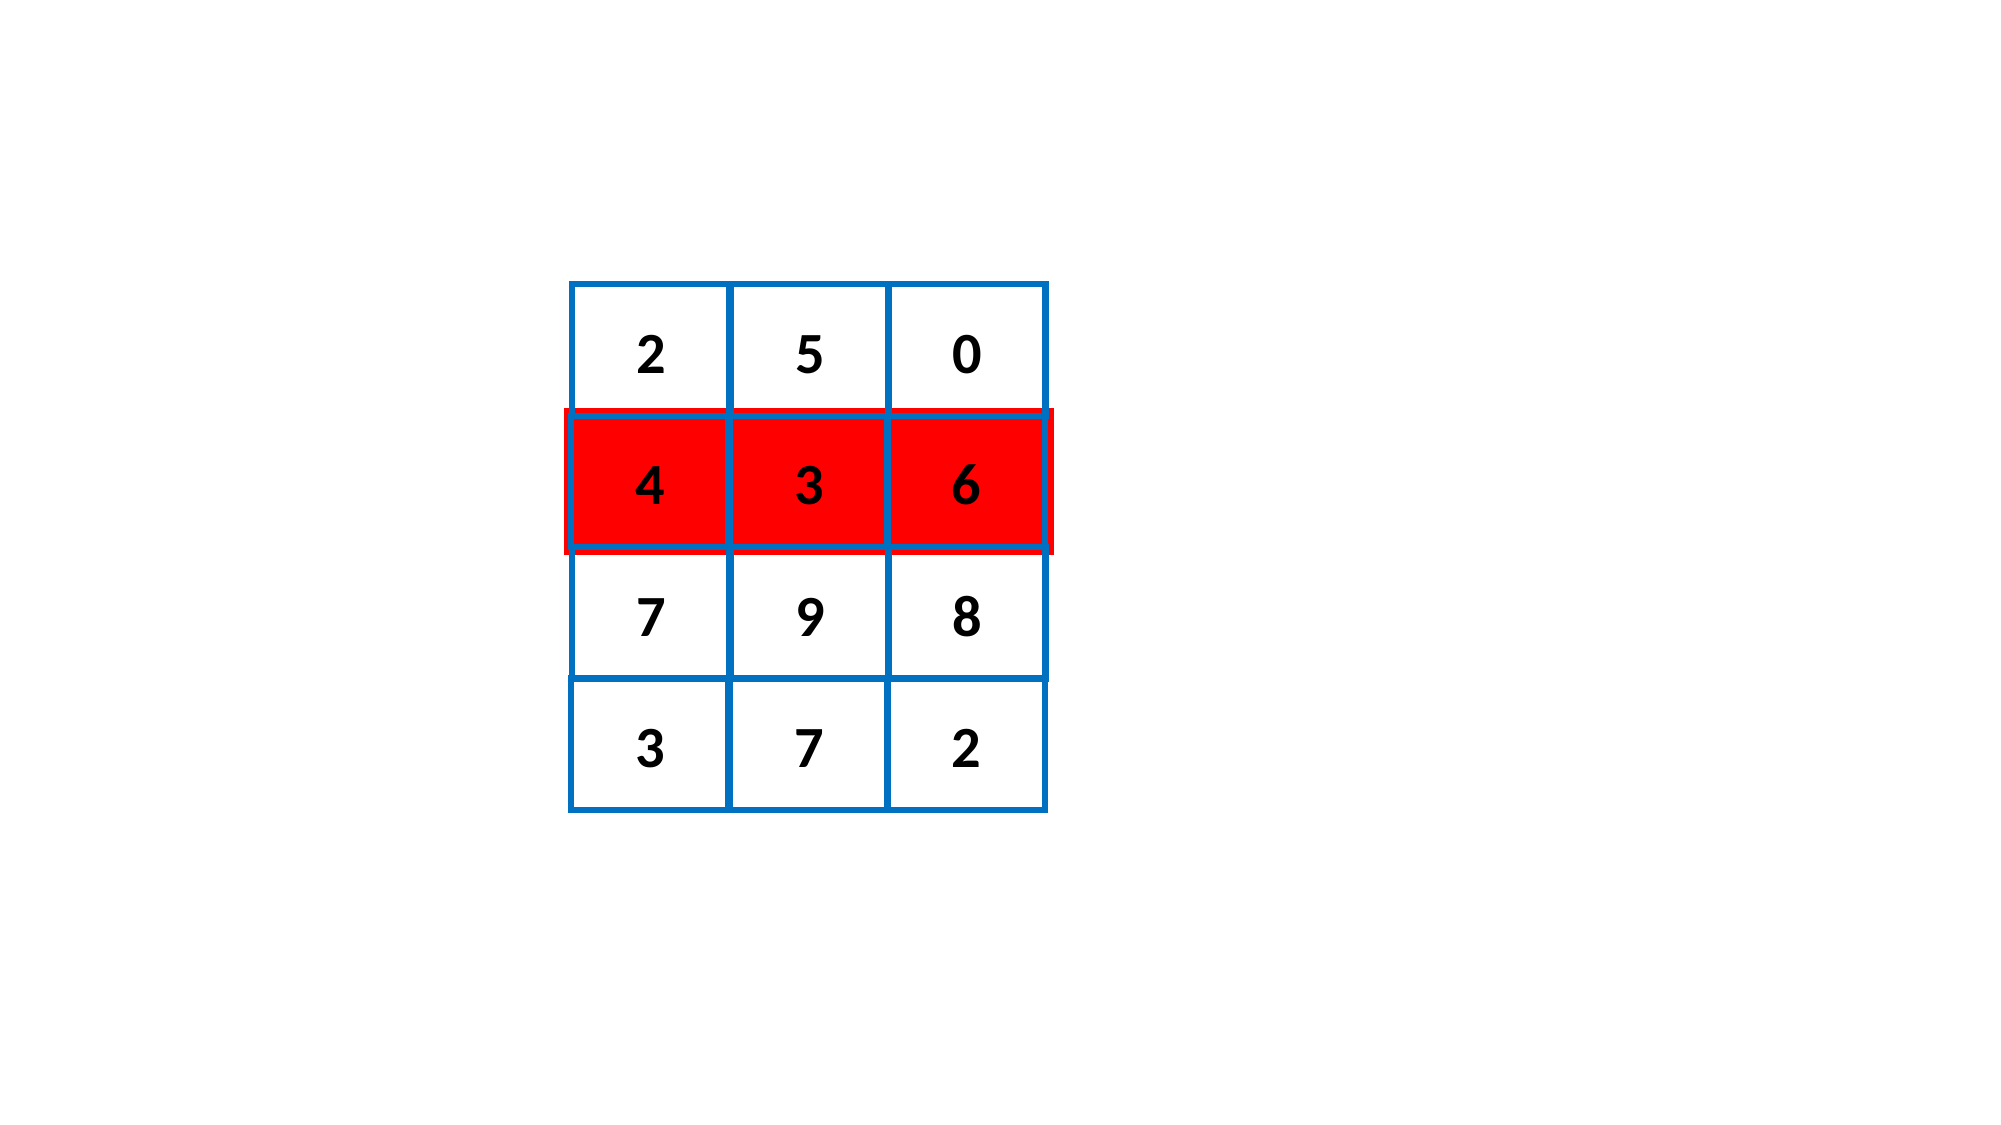

2
5
0

4
3
6
7
9
8
3
7
2